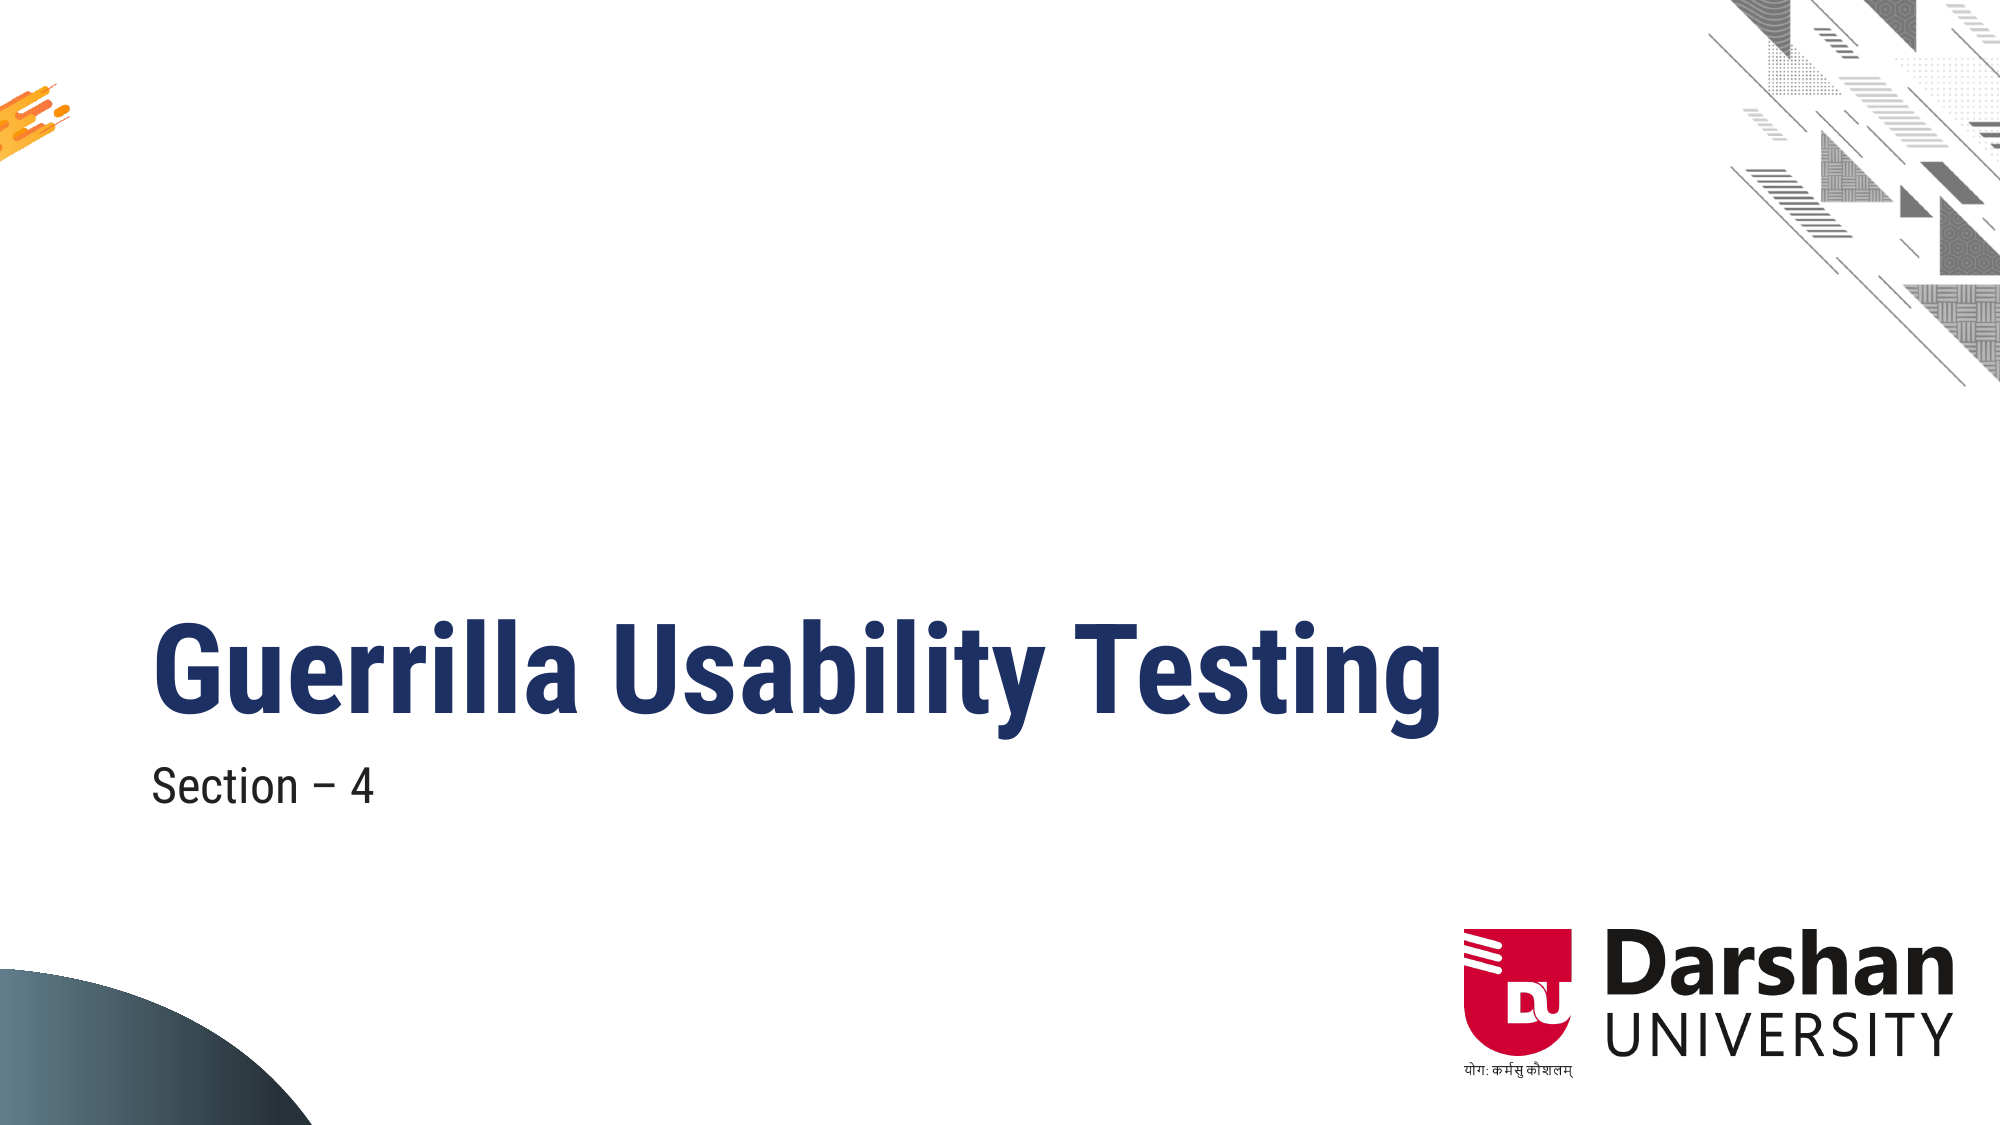

# Guerrilla Usability Testing
Section – 4